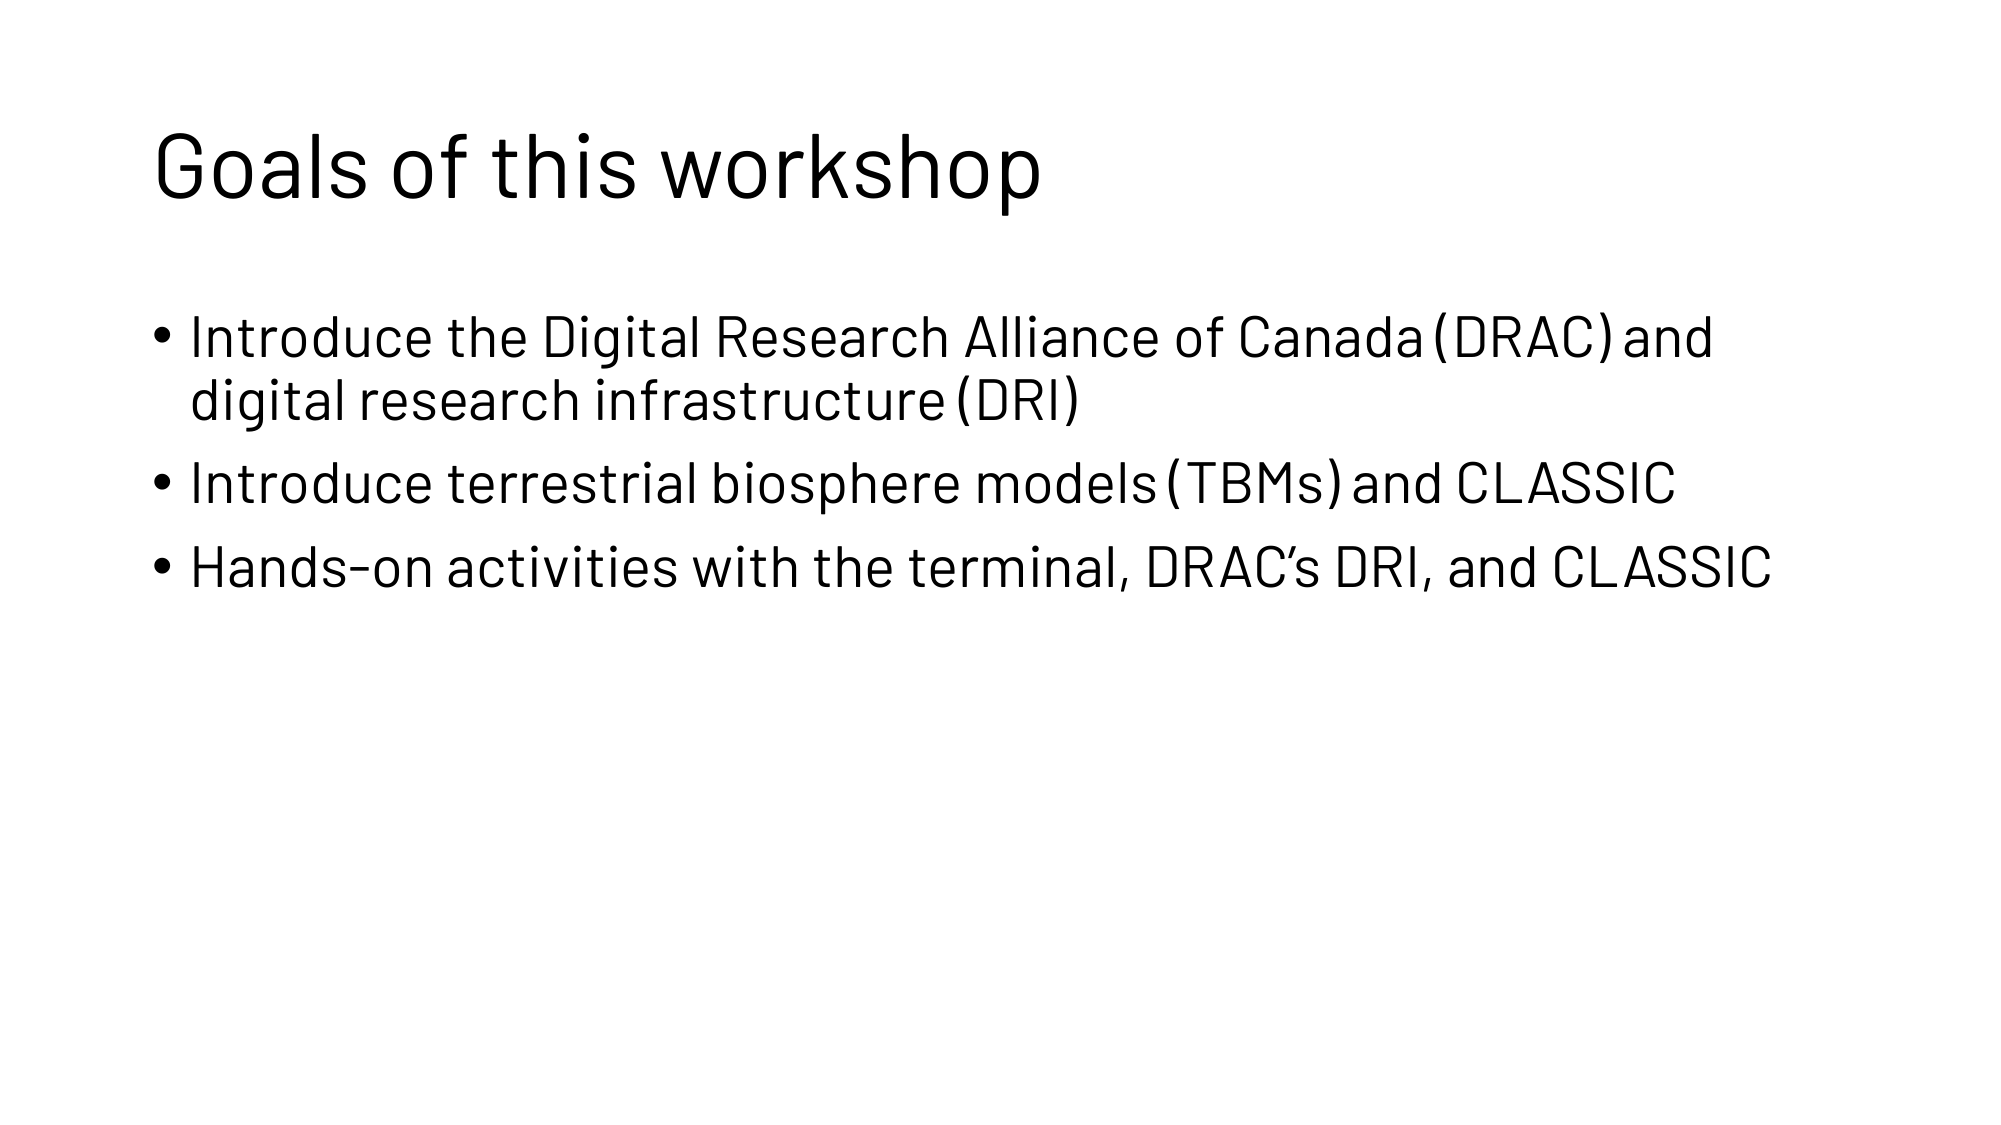

# Goals of this workshop
Introduce the Digital Research Alliance of Canada (DRAC) and digital research infrastructure (DRI)
Introduce terrestrial biosphere models (TBMs) and CLASSIC
Hands-on activities with the terminal, DRAC’s DRI, and CLASSIC